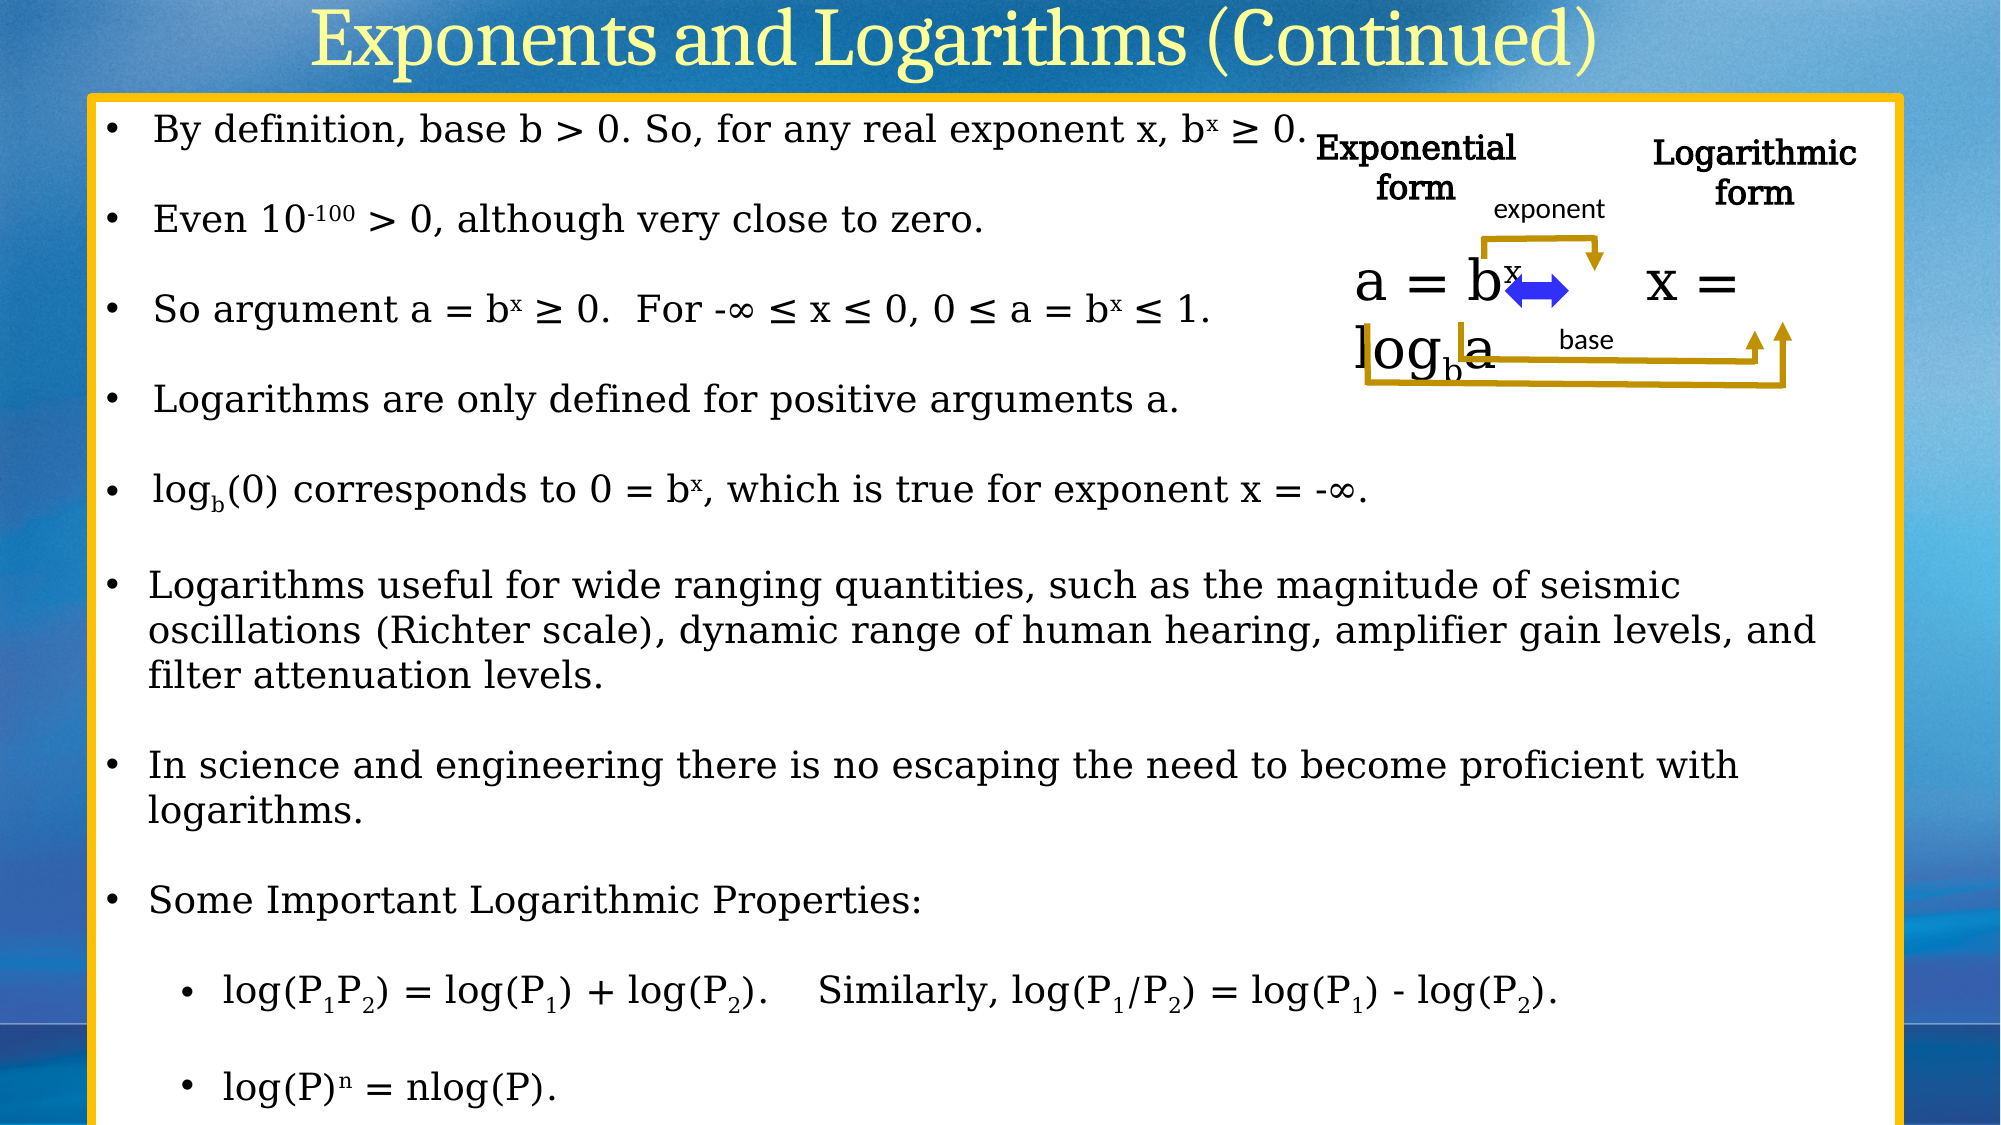

Exponents and Logarithms (Continued)
By definition, base b > 0. So, for any real exponent x, bx ≥ 0.

Even 10-100 > 0, although very close to zero.

So argument a = bx ≥ 0.  For -∞ ≤ x ≤ 0, 0 ≤ a = bx ≤ 1.

Logarithms are only defined for positive arguments a.

logb(0) corresponds to 0 = bx, which is true for exponent x = -∞.

Logarithms useful for wide ranging quantities, such as the magnitude of seismic oscillations (Richter scale), dynamic range of human hearing, amplifier gain levels, and filter attenuation levels.

In science and engineering there is no escaping the need to become proficient with logarithms.

Some Important Logarithmic Properties:

log(P1P2) = log(P1) + log(P2).    Similarly, log(P1/P2) = log(P1) - log(P2).

log(P)n = nlog(P).

log(1) = 0.
Exponential form
Logarithmic form
exponent

a = bx       x = logba

base